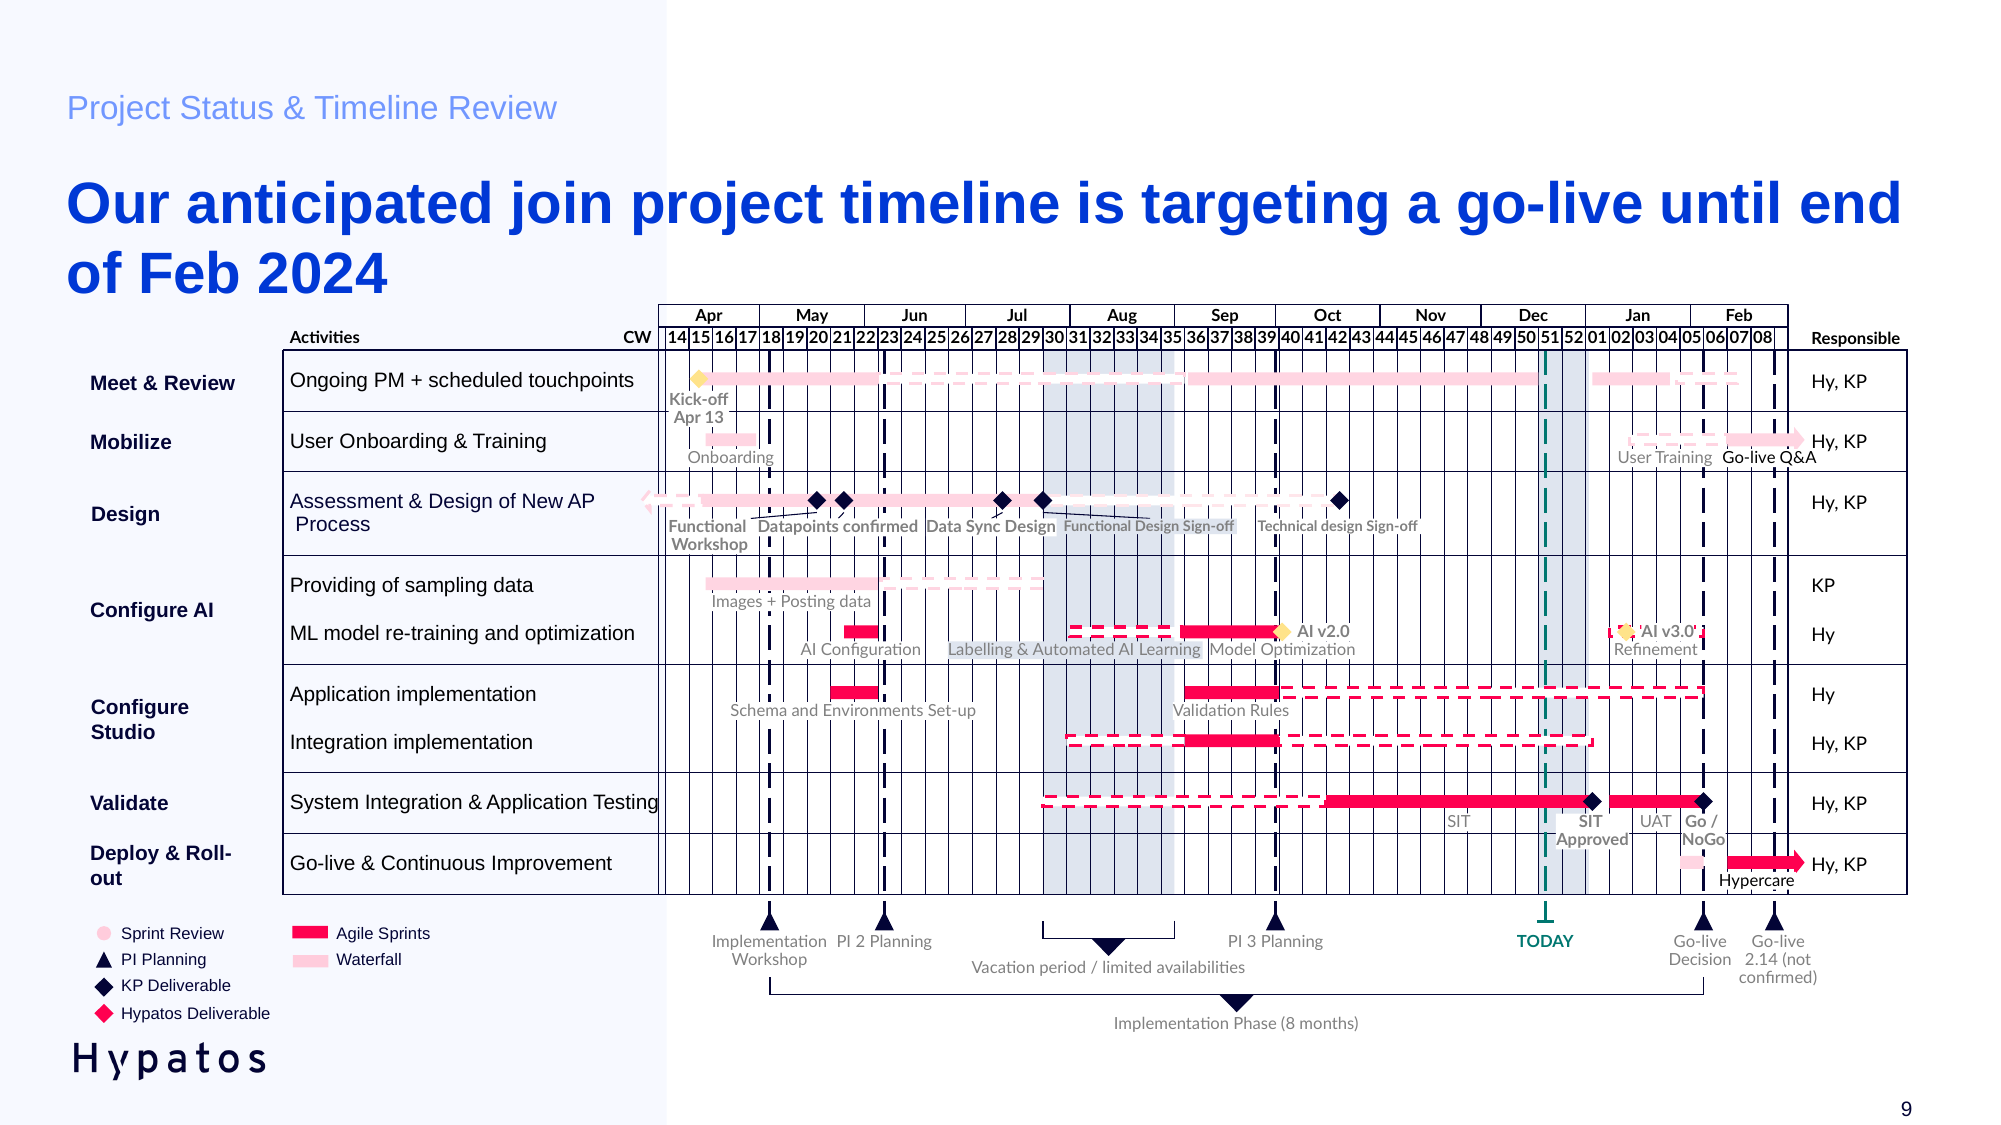

Project Status & Timeline Review

# Our anticipated join project timeline is targeting a go-live until end of Feb 2024
Apr
May
Jun
Jul
Aug
Sep
Oct
Nov
Dec
Jan
Feb

14
15
16
17
18
19
20
21
22
23
24
25
26
27
28
29
30
31
32
33
34
35
36
37
38
39
40
41
42
43
44
45
46
47
48
49
50
51
52
01
02
03
04
05
06
07
08

Responsible
Activities
CW

Meet & Review
Ongoing PM + scheduled touchpoints
Hy, KP

Kick-off
Apr 13
Mobilize

User Onboarding & Training
Hy, KP

Onboarding
User Training
Go-live Q&A
Design

Assessment & Design of New AP
 Process
Hy, KP

Functional
Workshop
Datapoints confirmed
Data Sync Design
Functional Design Sign-off
Technical design Sign-off

Configure AI
Providing of sampling data
KP

Images + Posting data
ML model re-training and optimization
Hy
AI v2.0
AI v3.0

AI Configuration
Labelling & Automated AI Learning
Model Optimization
Refinement
Configure Studio
Application implementation
Hy

Schema and Environments Set-up
Validation Rules
Integration implementation
Hy, KP

Validate
System Integration & Application Testing
Hy, KP

SIT
SIT
Approved
UAT
Go /
NoGo
Deploy & Roll-out

Go-live & Continuous Improvement
Hy, KP

Hypercare

Sprint Review
Agile Sprints

Implementation
Workshop
PI 2 Planning
PI 3 Planning
TODAY
Go-live
Decision
Go-live
 2.14 (not
confirmed)

PI Planning
Waterfall

Vacation period / limited availabilities
KP Deliverable

Hypatos Deliverable

Implementation Phase (8 months)
9